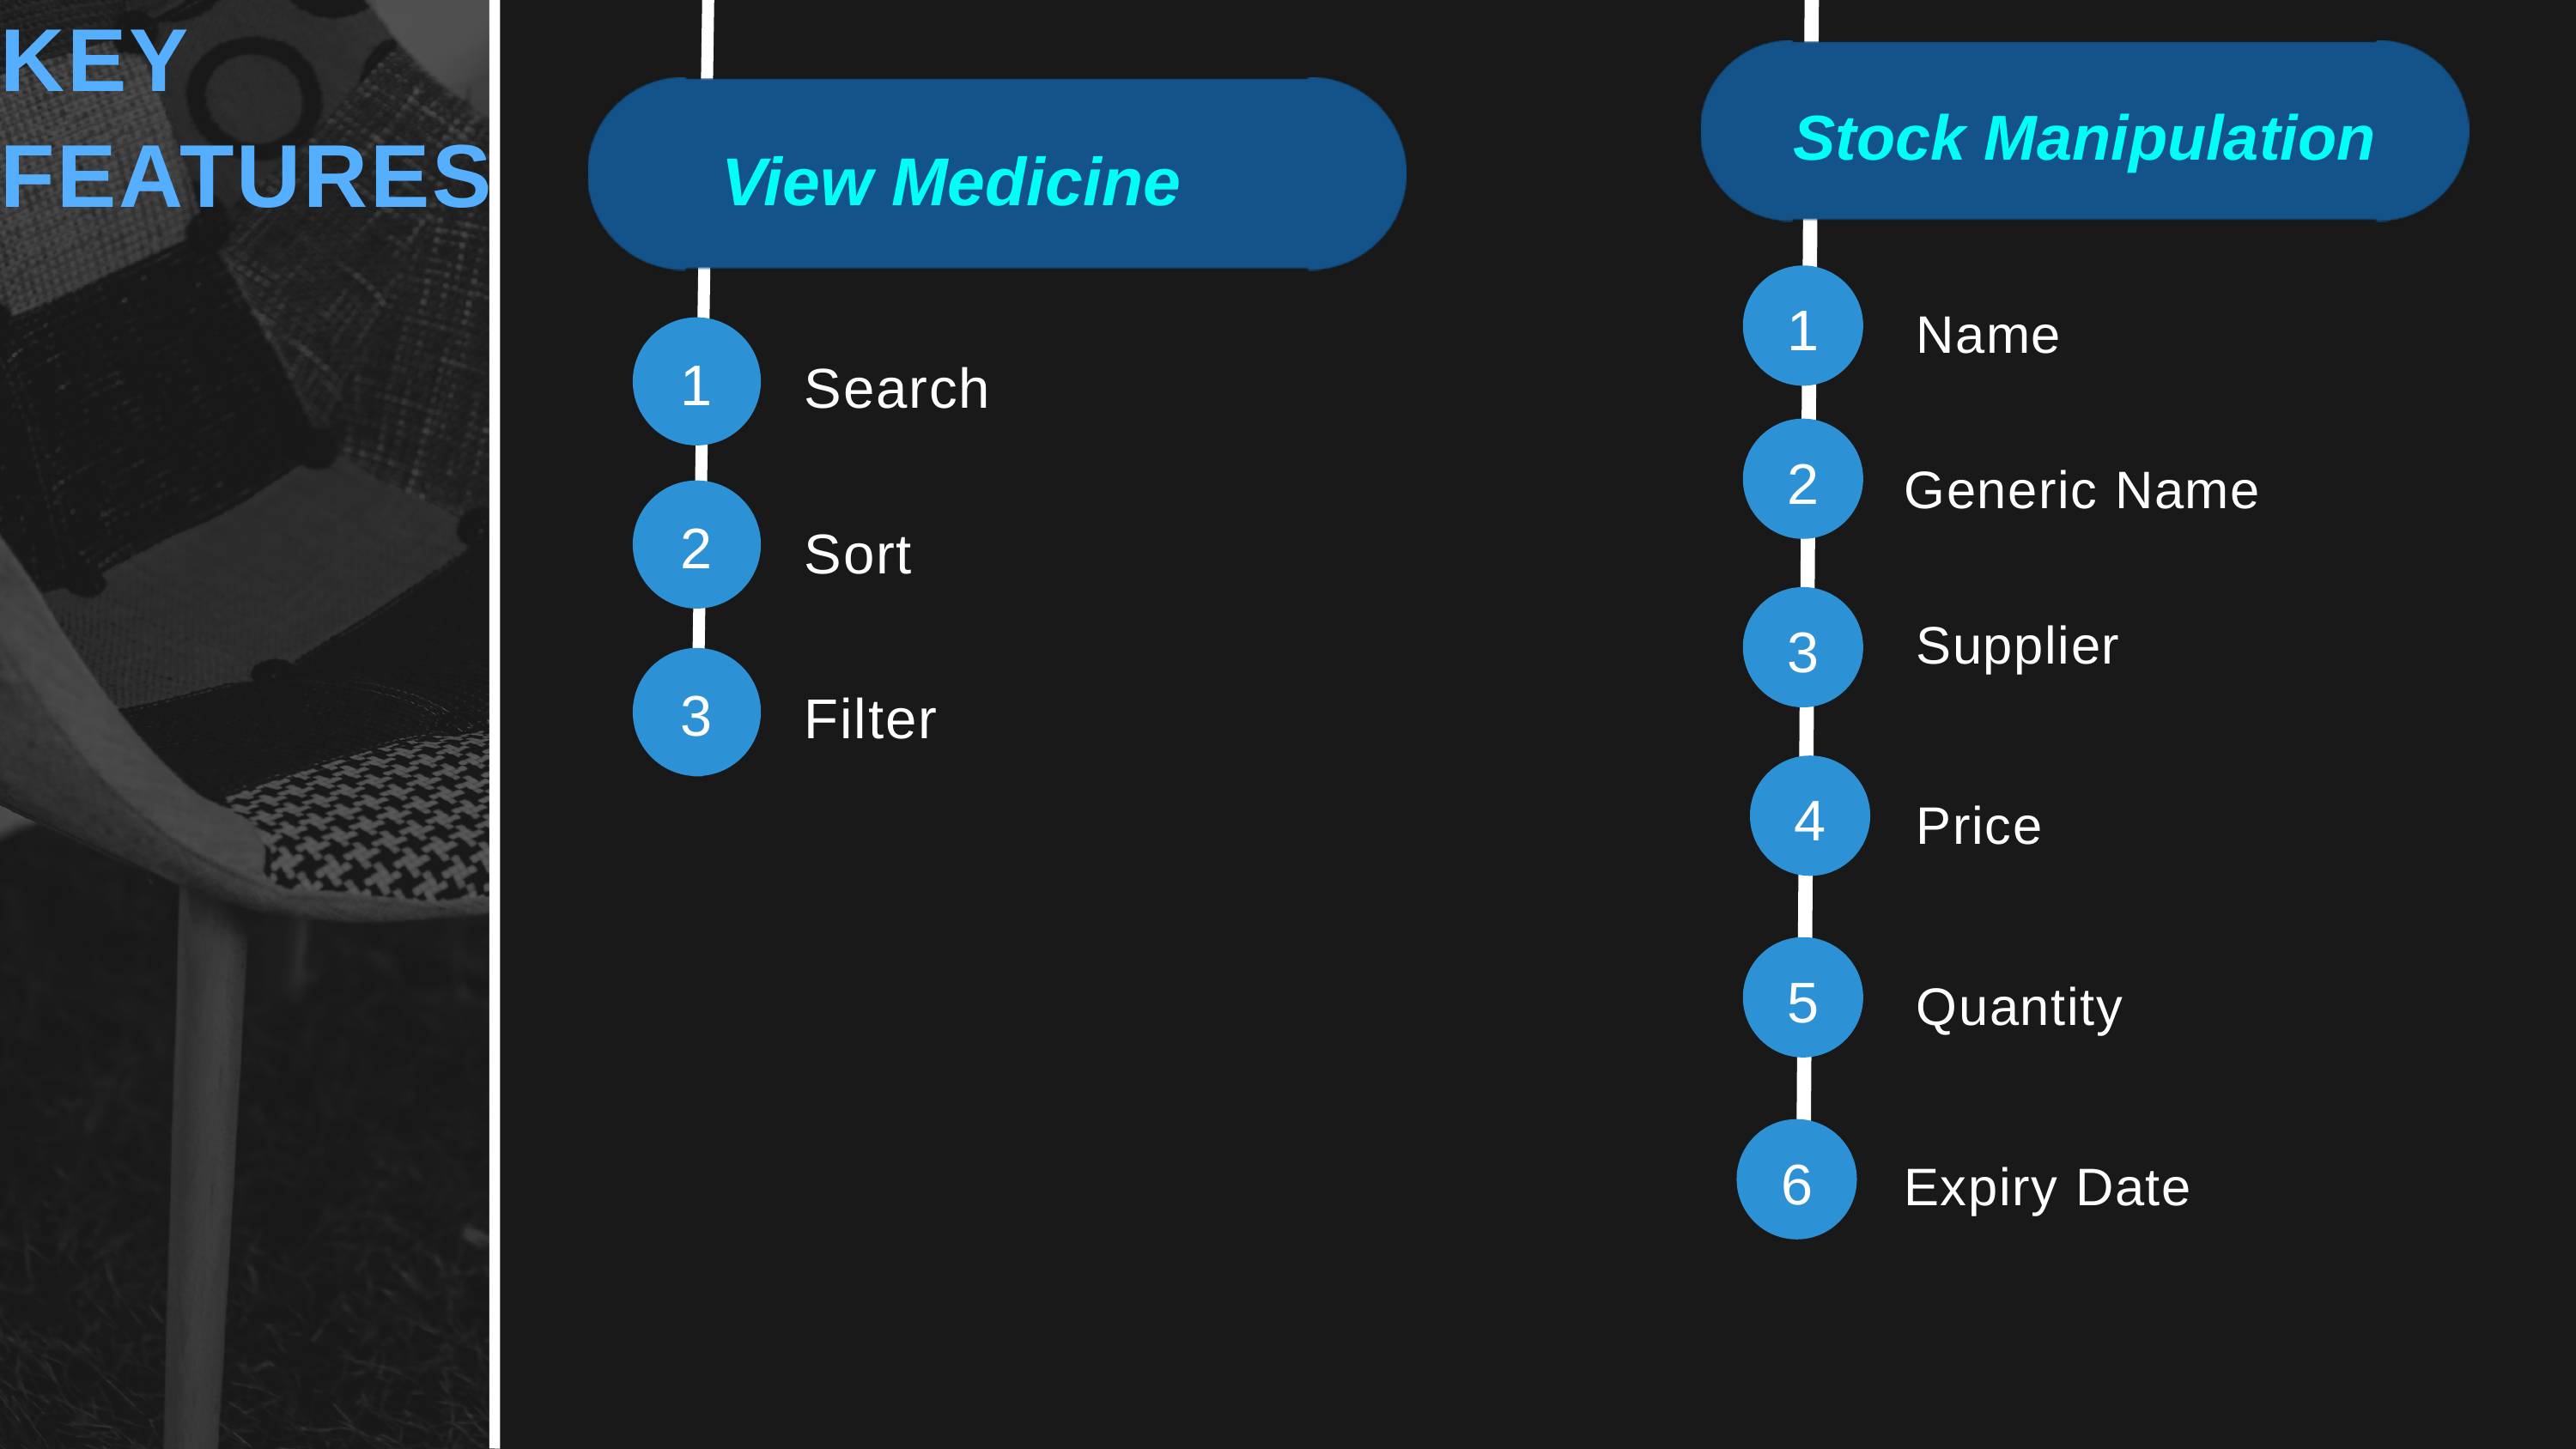

Stock Manipulation

1
Name

2
Generic Name

3
Supplier

4
Price

5
Quantity

6
Expiry Date

KEY
FEATURES

View Medicine

1
Search

2
Sort

3
Filter